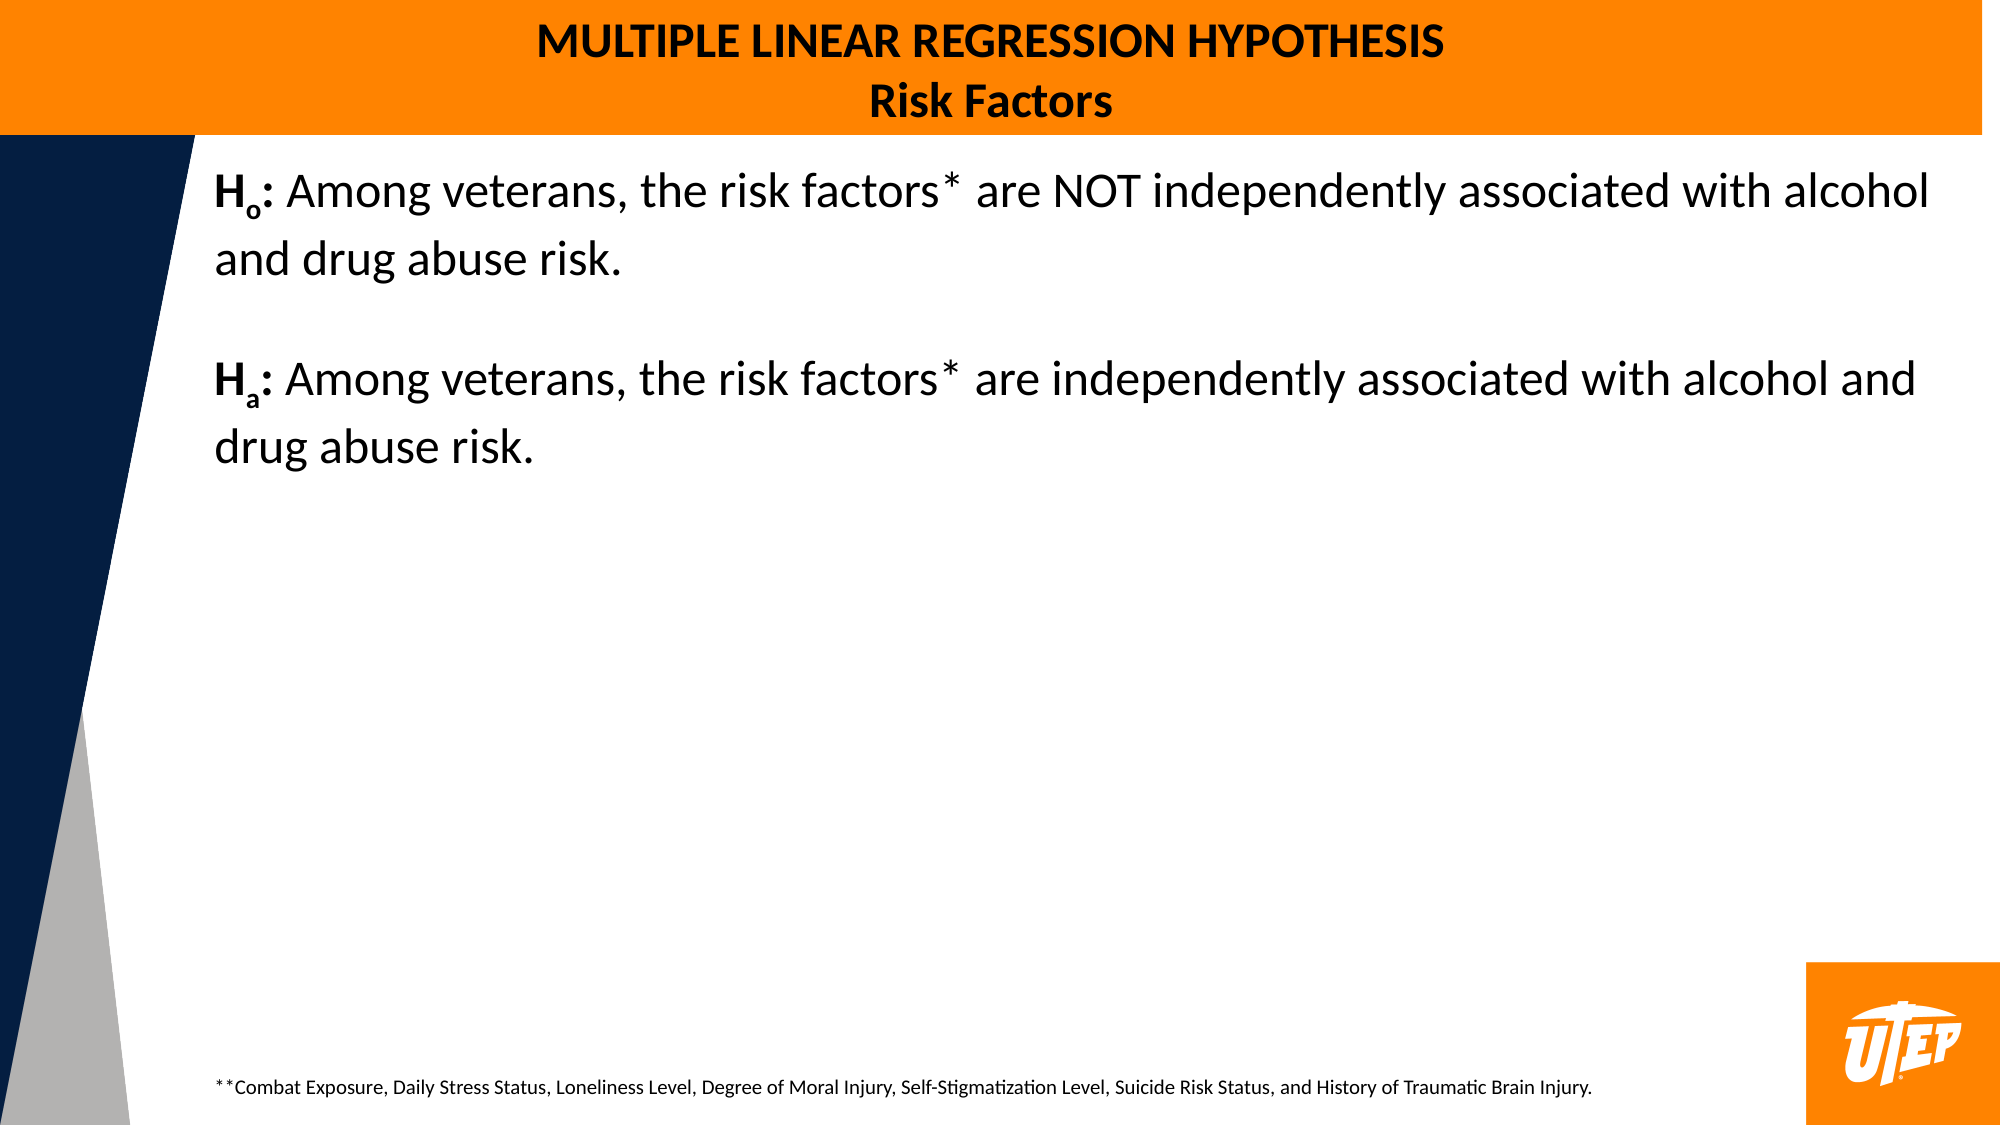

MULTIPLE LINEAR REGRESSION HYPOTHESIS
Risk Factors
Ho: Among veterans, the risk factors* are NOT independently associated with alcohol and drug abuse risk.

Ha: Among veterans, the risk factors* are independently associated with alcohol and drug abuse risk.

**Combat Exposure, Daily Stress Status, Loneliness Level, Degree of Moral Injury, Self-Stigmatization Level, Suicide Risk Status, and History of Traumatic Brain Injury.